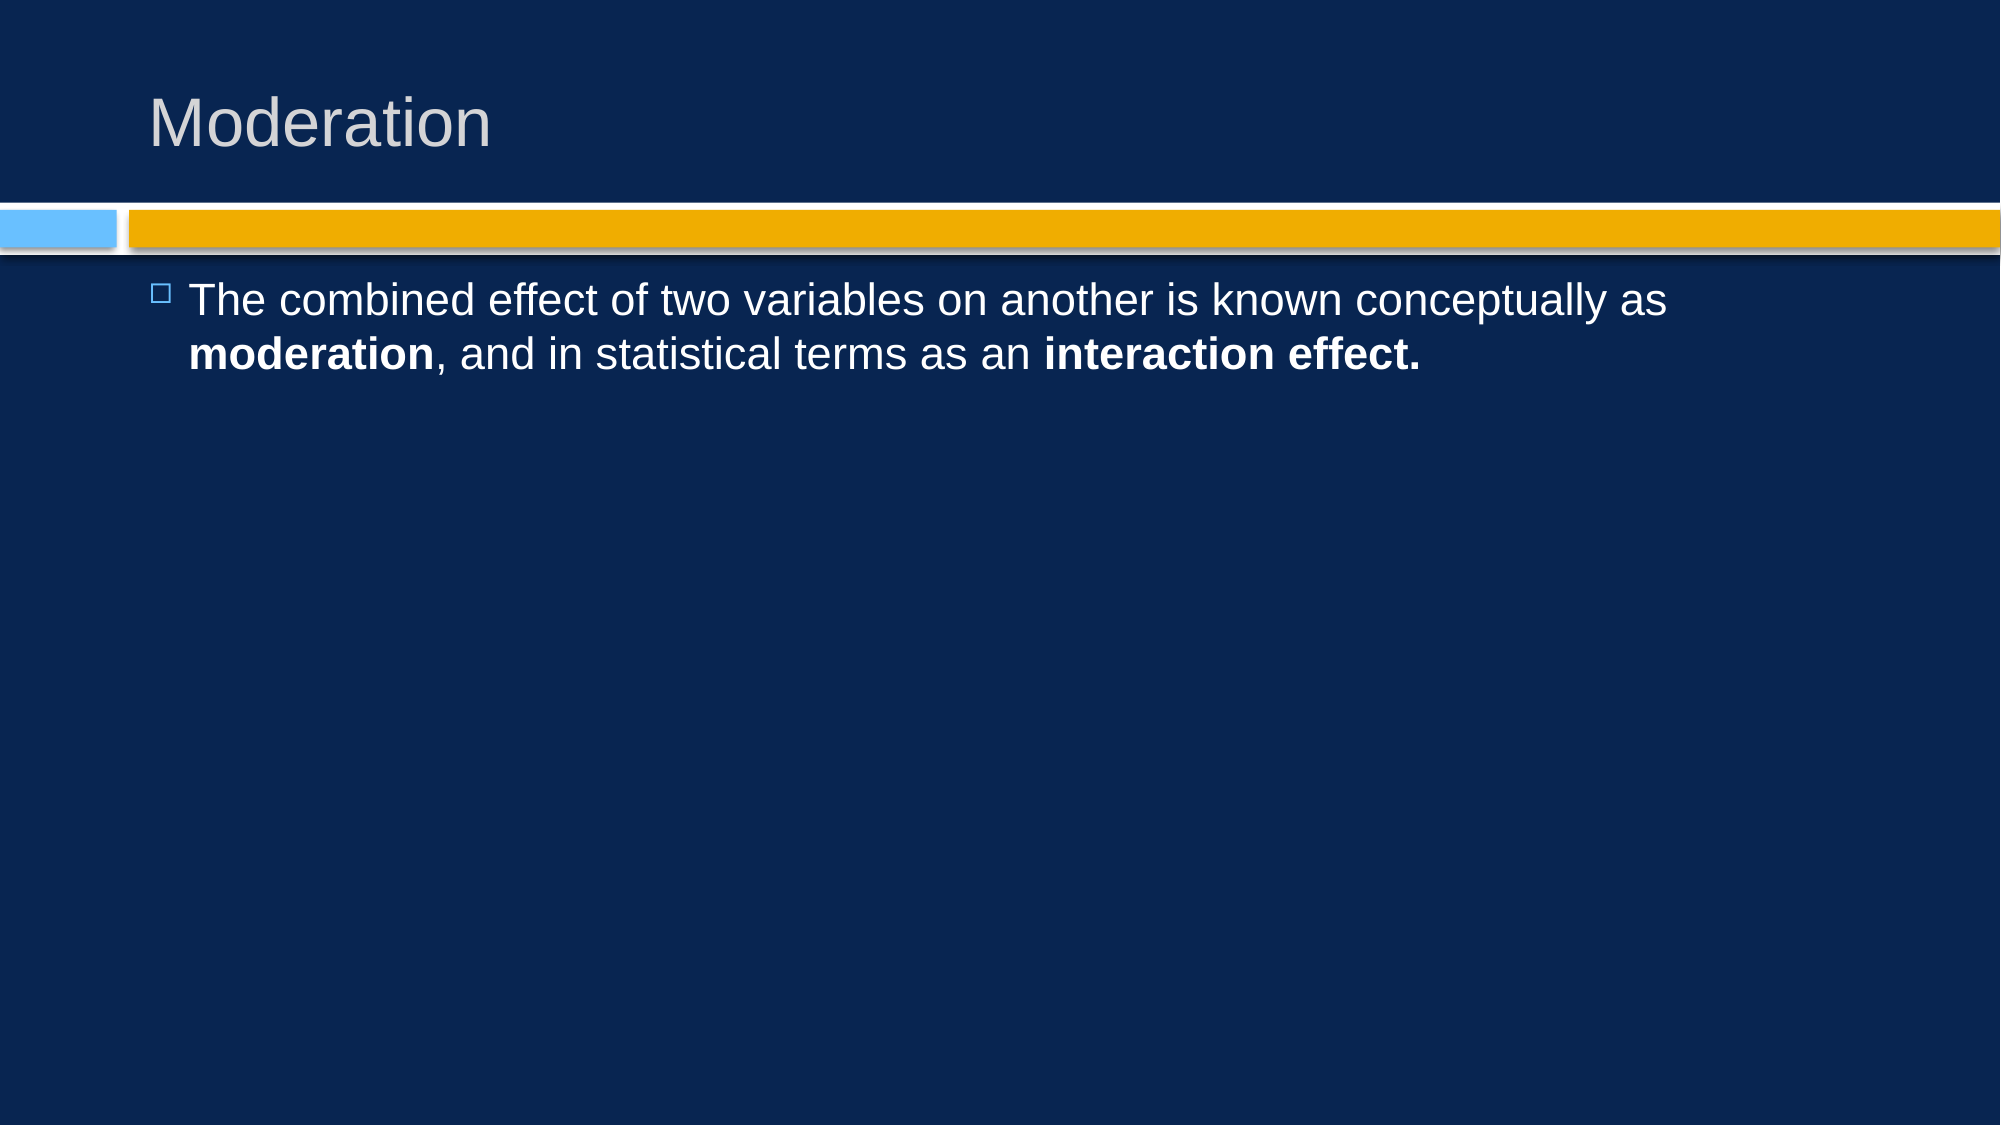

# Moderation
The combined effect of two variables on another is known conceptually as moderation, and in statistical terms as an interaction effect.